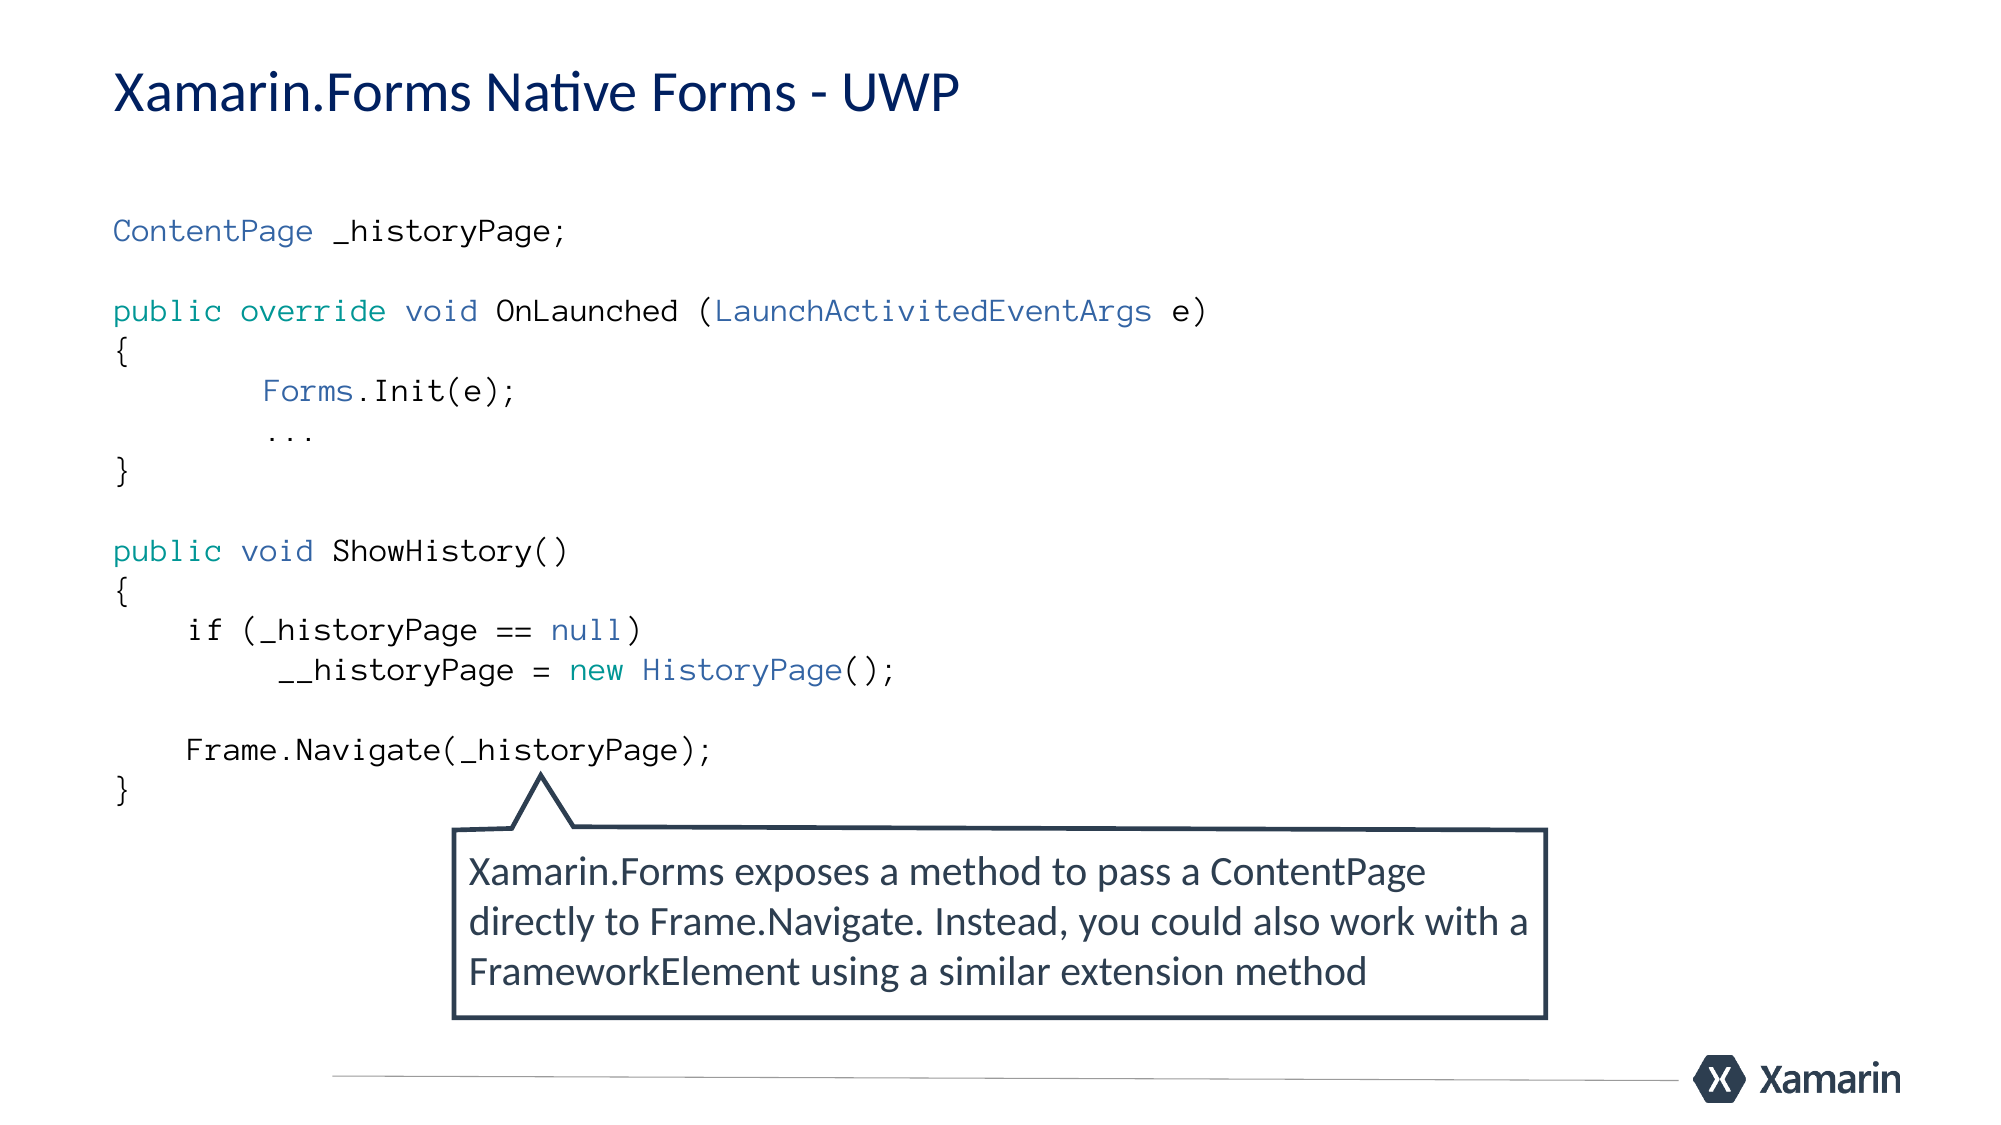

# Xamarin.Forms Native Forms - UWP
ContentPage _historyPage;

public override void OnLaunched (LaunchActivitedEventArgs e)
{
	Forms.Init(e);
	...
}

public void ShowHistory()
{
    if (_historyPage == null)
         __historyPage = new HistoryPage();

    Frame.Navigate(_historyPage);
}

Xamarin.Forms exposes a method to pass a ContentPage directly to Frame.Navigate. Instead, you could also work with a FrameworkElement using a similar extension method